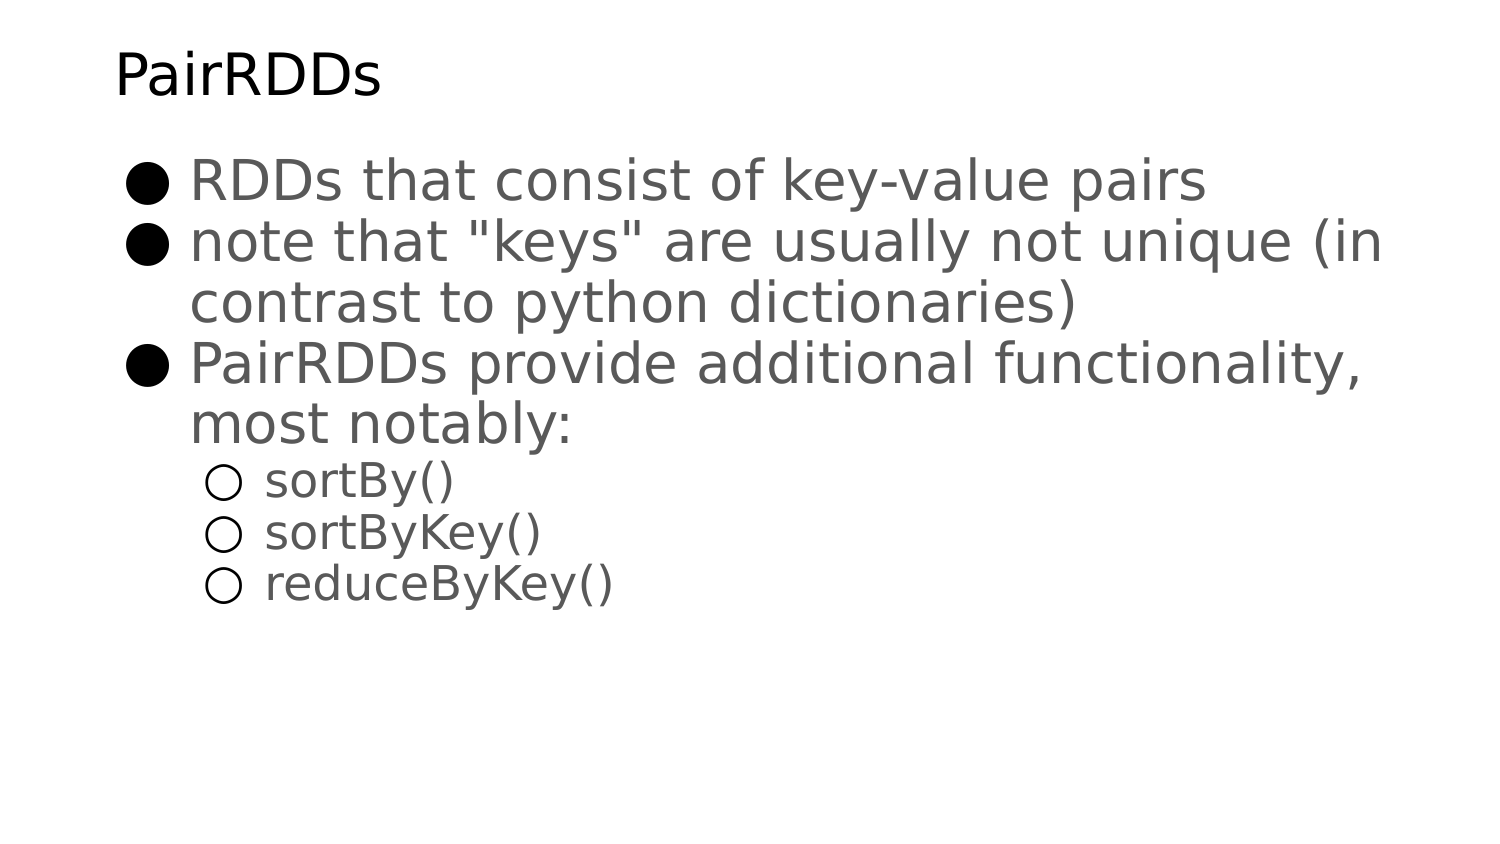

# PairRDDs
RDDs that consist of key-value pairs
note that "keys" are usually not unique (in contrast to python dictionaries)
PairRDDs provide additional functionality, most notably:
sortBy()
sortByKey()
reduceByKey()